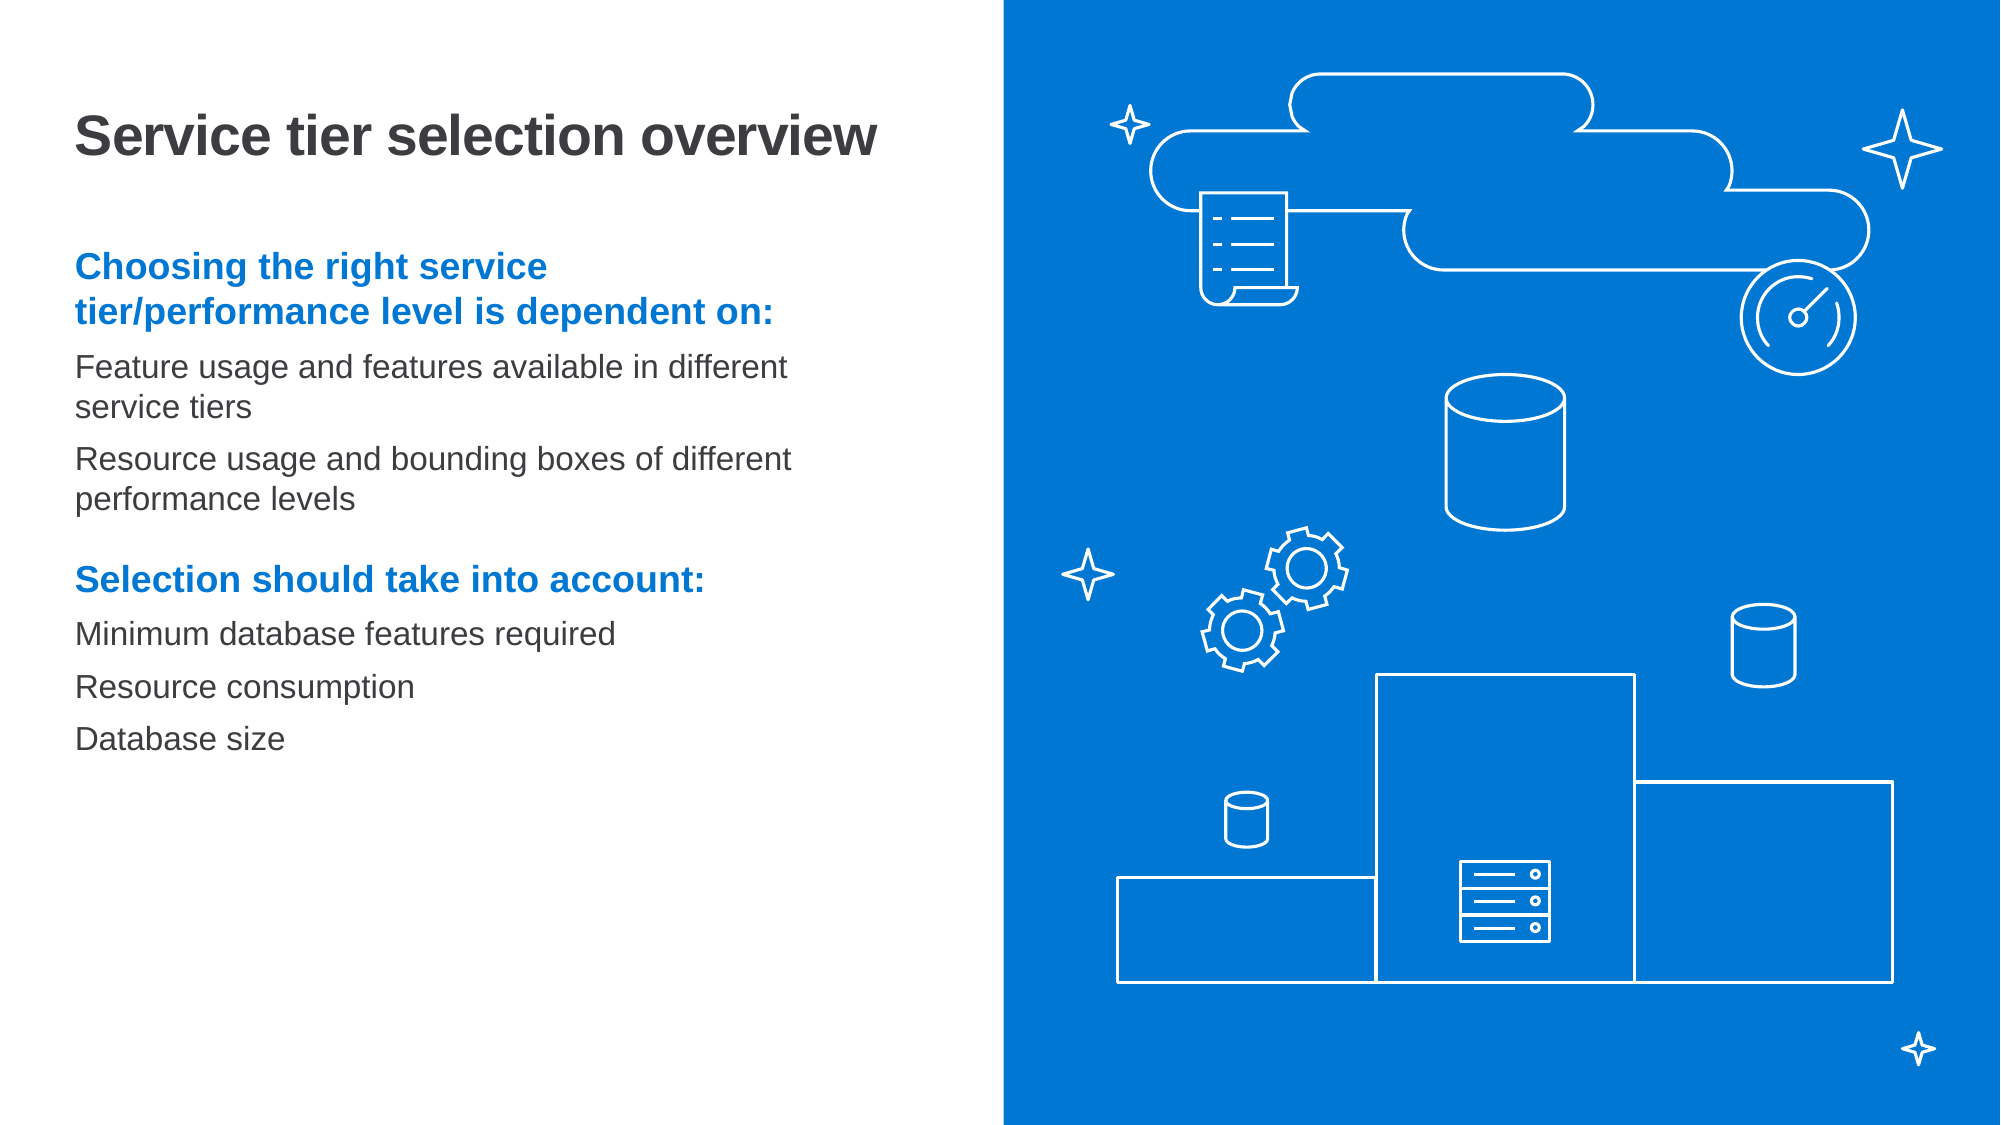

# Service tier selection overview

Choosing the right service tier/performance level is dependent on:
Feature usage and features available in different
service tiers
Resource usage and bounding boxes of different performance levels
Selection should take into account:
Minimum database features required
Resource consumption
Database size